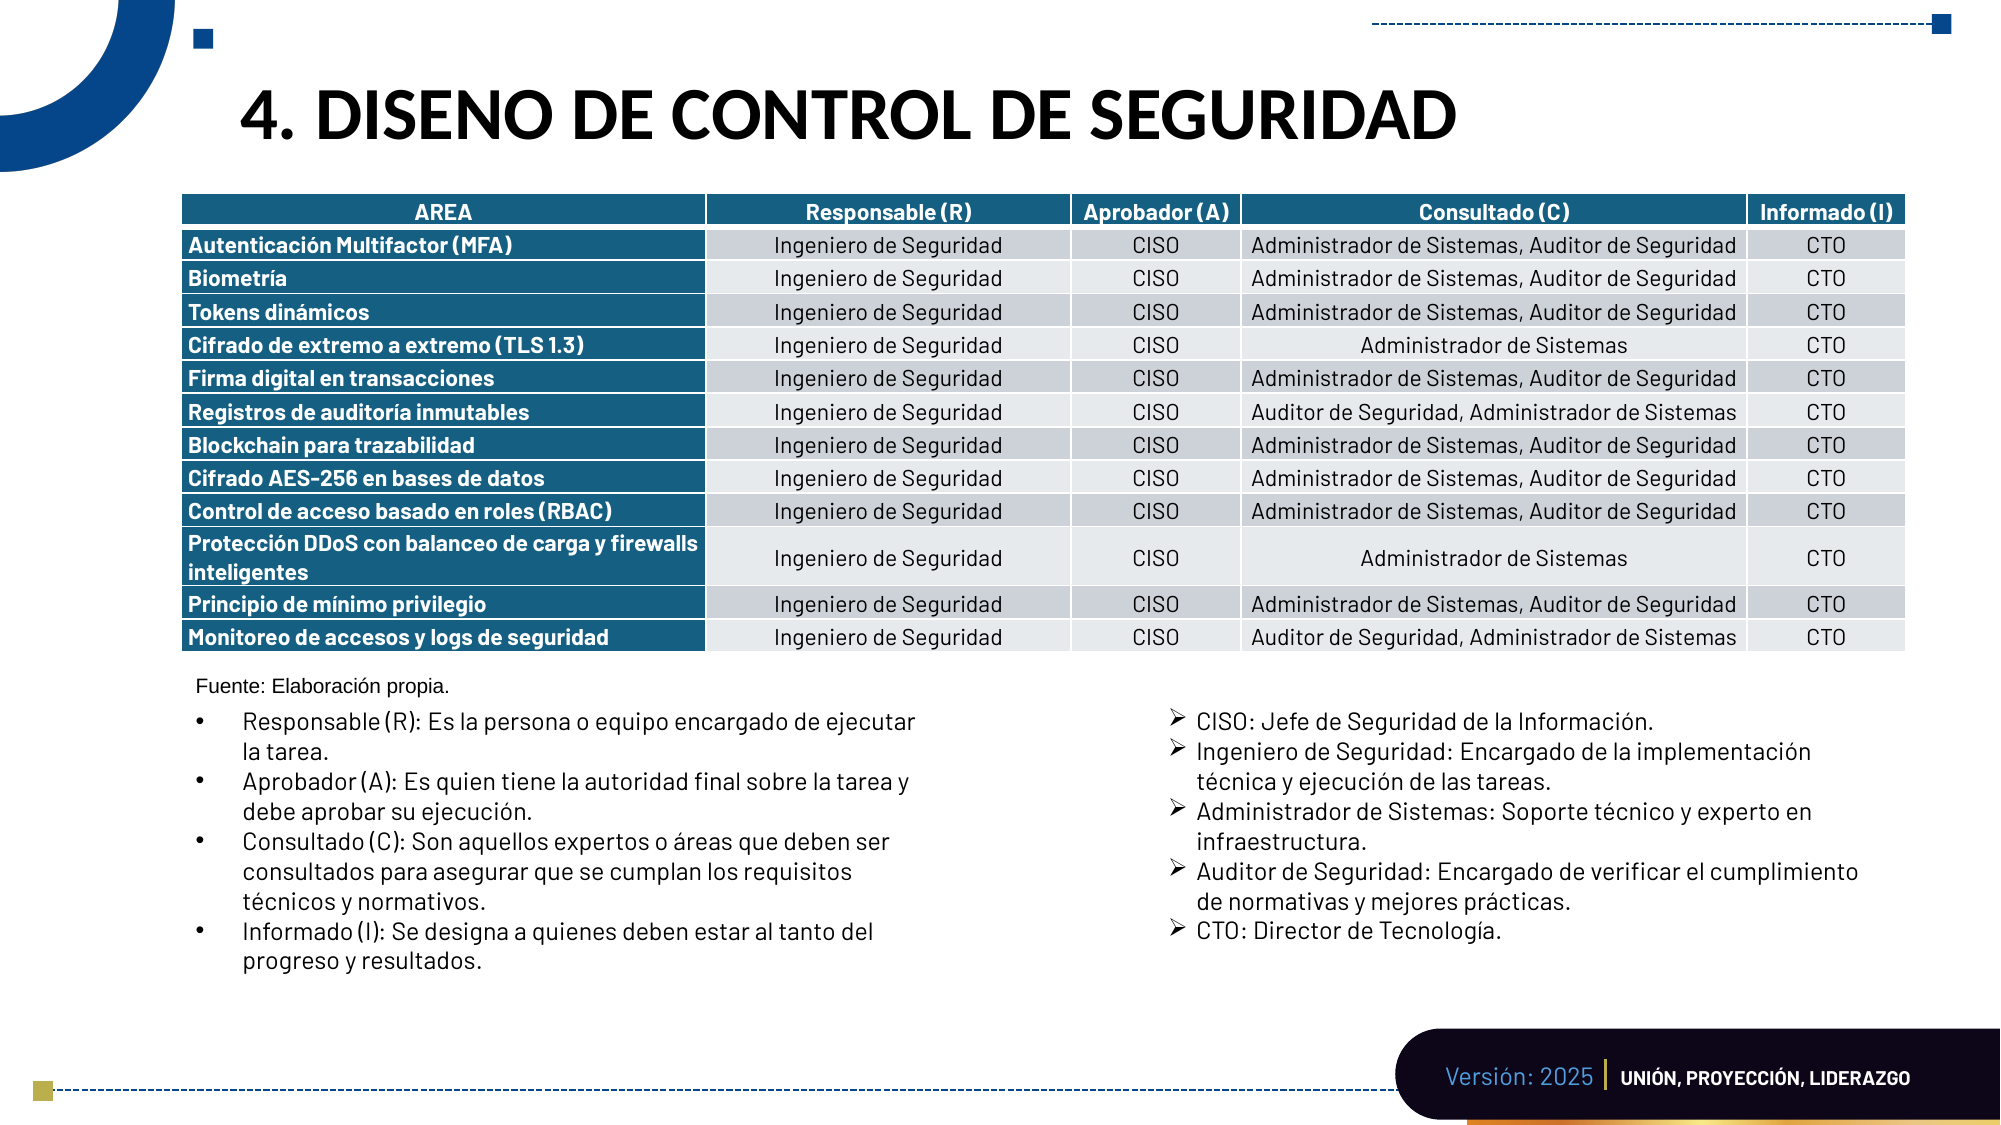

# 4. DISENO DE CONTROL DE SEGURIDAD
| AREA | Responsable (R) | Aprobador (A) | Consultado (C) | Informado (I) |
| --- | --- | --- | --- | --- |
| Autenticación Multifactor (MFA) | Ingeniero de Seguridad | CISO | Administrador de Sistemas, Auditor de Seguridad | CTO |
| Biometría | Ingeniero de Seguridad | CISO | Administrador de Sistemas, Auditor de Seguridad | CTO |
| Tokens dinámicos | Ingeniero de Seguridad | CISO | Administrador de Sistemas, Auditor de Seguridad | CTO |
| Cifrado de extremo a extremo (TLS 1.3) | Ingeniero de Seguridad | CISO | Administrador de Sistemas | CTO |
| Firma digital en transacciones | Ingeniero de Seguridad | CISO | Administrador de Sistemas, Auditor de Seguridad | CTO |
| Registros de auditoría inmutables | Ingeniero de Seguridad | CISO | Auditor de Seguridad, Administrador de Sistemas | CTO |
| Blockchain para trazabilidad | Ingeniero de Seguridad | CISO | Administrador de Sistemas, Auditor de Seguridad | CTO |
| Cifrado AES-256 en bases de datos | Ingeniero de Seguridad | CISO | Administrador de Sistemas, Auditor de Seguridad | CTO |
| Control de acceso basado en roles (RBAC) | Ingeniero de Seguridad | CISO | Administrador de Sistemas, Auditor de Seguridad | CTO |
| Protección DDoS con balanceo de carga y firewalls inteligentes | Ingeniero de Seguridad | CISO | Administrador de Sistemas | CTO |
| Principio de mínimo privilegio | Ingeniero de Seguridad | CISO | Administrador de Sistemas, Auditor de Seguridad | CTO |
| Monitoreo de accesos y logs de seguridad | Ingeniero de Seguridad | CISO | Auditor de Seguridad, Administrador de Sistemas | CTO |
Fuente: Elaboración propia.
Responsable (R): Es la persona o equipo encargado de ejecutar la tarea.
Aprobador (A): Es quien tiene la autoridad final sobre la tarea y debe aprobar su ejecución.
Consultado (C): Son aquellos expertos o áreas que deben ser consultados para asegurar que se cumplan los requisitos técnicos y normativos.
Informado (I): Se designa a quienes deben estar al tanto del progreso y resultados.
CISO: Jefe de Seguridad de la Información.
Ingeniero de Seguridad: Encargado de la implementación técnica y ejecución de las tareas.
Administrador de Sistemas: Soporte técnico y experto en infraestructura.
Auditor de Seguridad: Encargado de verificar el cumplimiento de normativas y mejores prácticas.
CTO: Director de Tecnología.